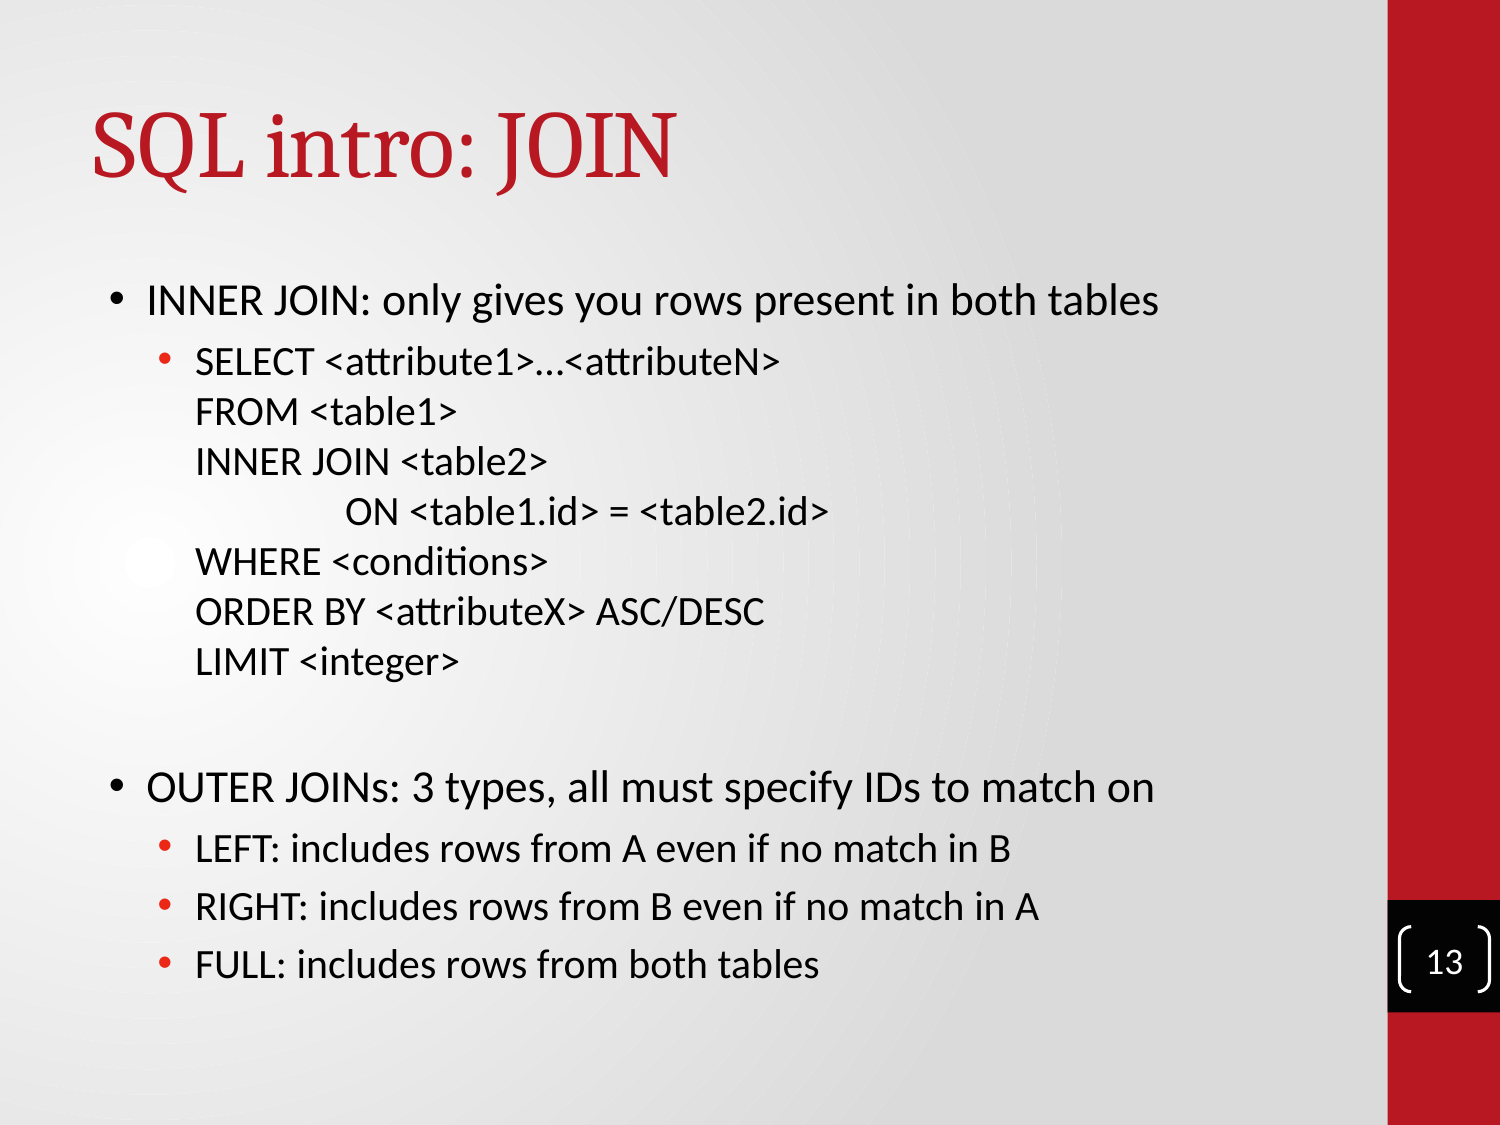

# SQL intro: JOIN
INNER JOIN: only gives you rows present in both tables
SELECT <attribute1>…<attributeN>
FROM <table1>
INNER JOIN <table2>
	ON <table1.id> = <table2.id>
WHERE <conditions>
ORDER BY <attributeX> ASC/DESC
LIMIT <integer>

OUTER JOINs: 3 types, all must specify IDs to match on
LEFT: includes rows from A even if no match in B
RIGHT: includes rows from B even if no match in A
FULL: includes rows from both tables
13